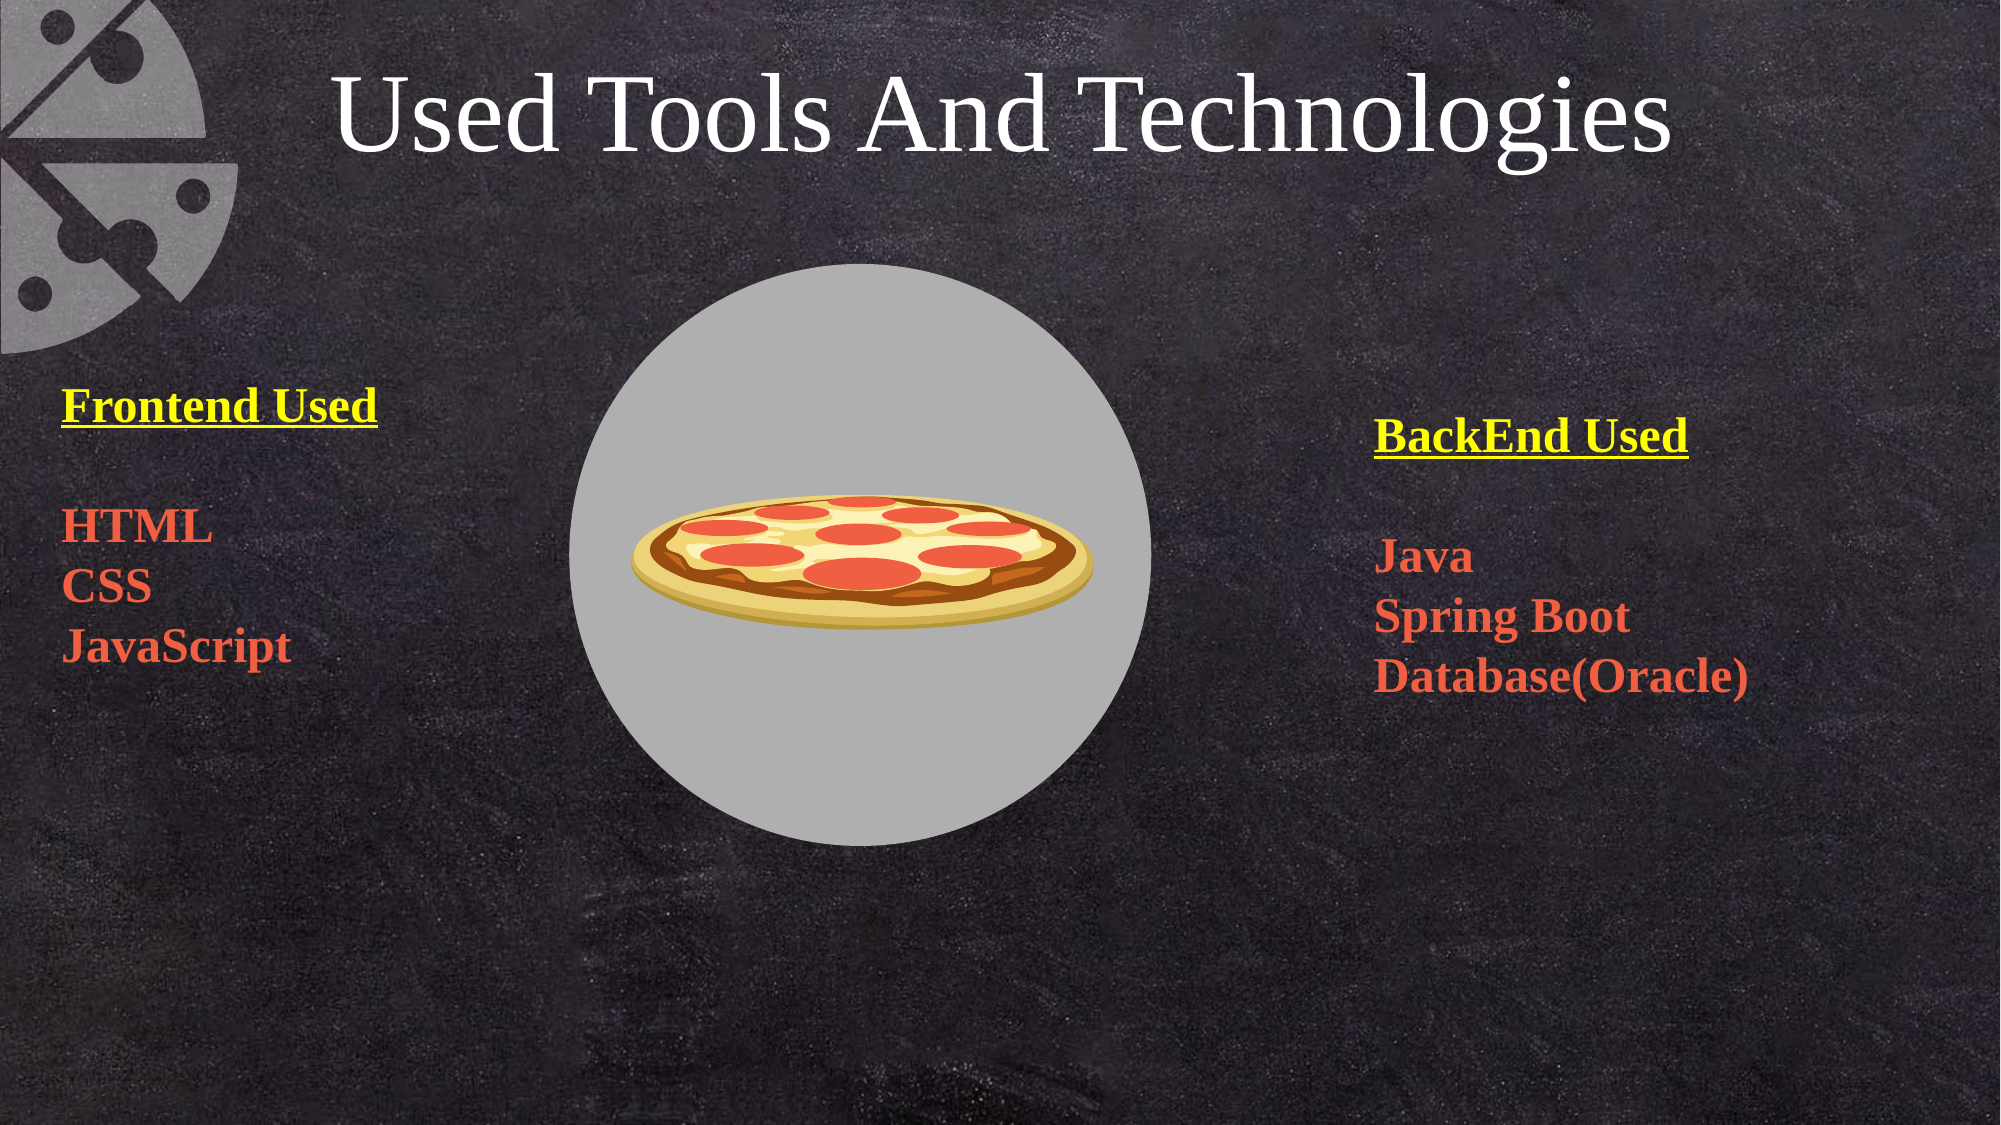

Used Tools And Technologies

Frontend Used

HTML
CSS
JavaScript

BackEnd Used

Java
Spring Boot
Database(Oracle)